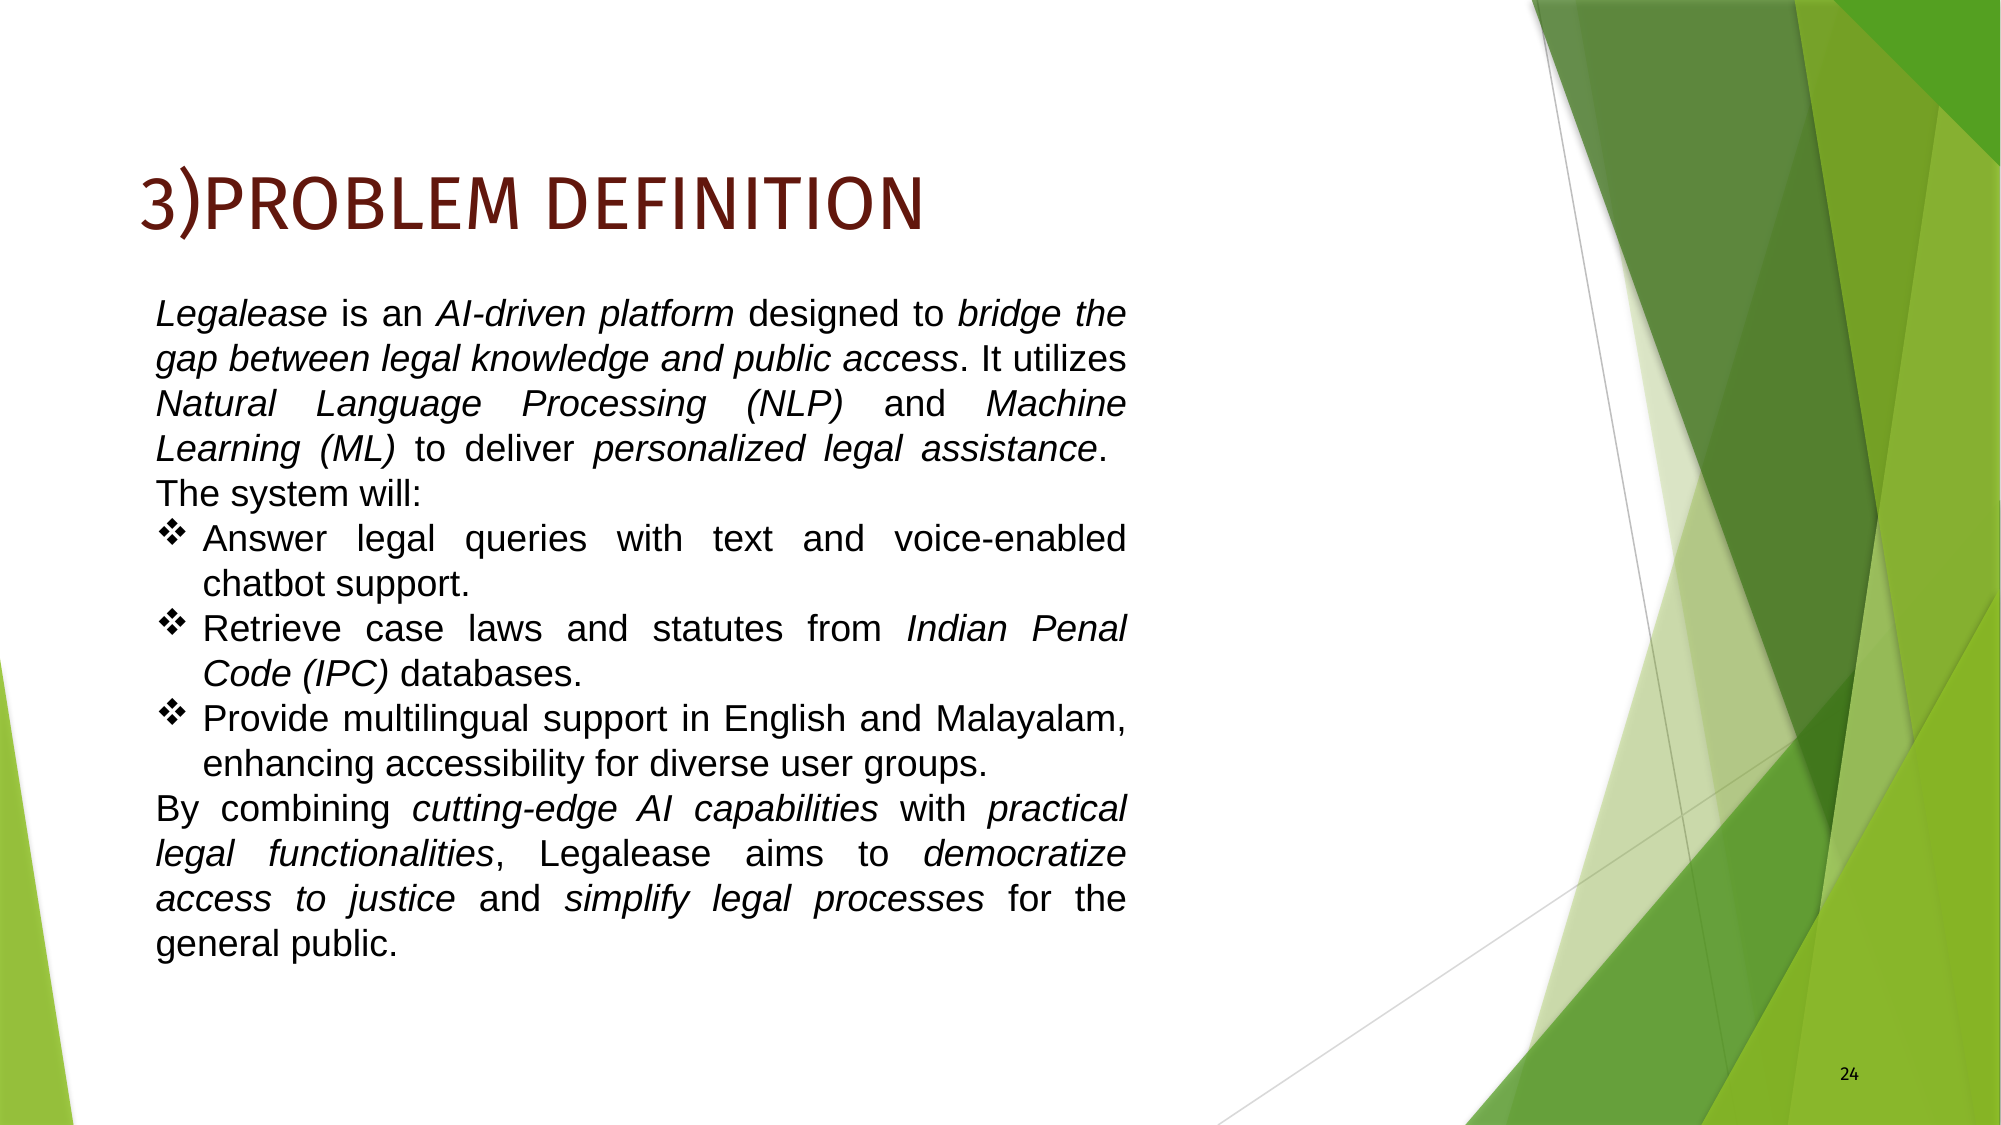

# 3)PROBLEM DEFINITION​
Legalease is an AI-driven platform designed to bridge the gap between legal knowledge and public access. It utilizes Natural Language Processing (NLP) and Machine Learning (ML) to deliver personalized legal assistance.  The system will:
Answer legal queries with text and voice-enabled chatbot support.
Retrieve case laws and statutes from Indian Penal Code (IPC) databases.
Provide multilingual support in English and Malayalam, enhancing accessibility for diverse user groups.
By combining cutting-edge AI capabilities with practical legal functionalities, Legalease aims to democratize access to justice and simplify legal processes for the general public.
24